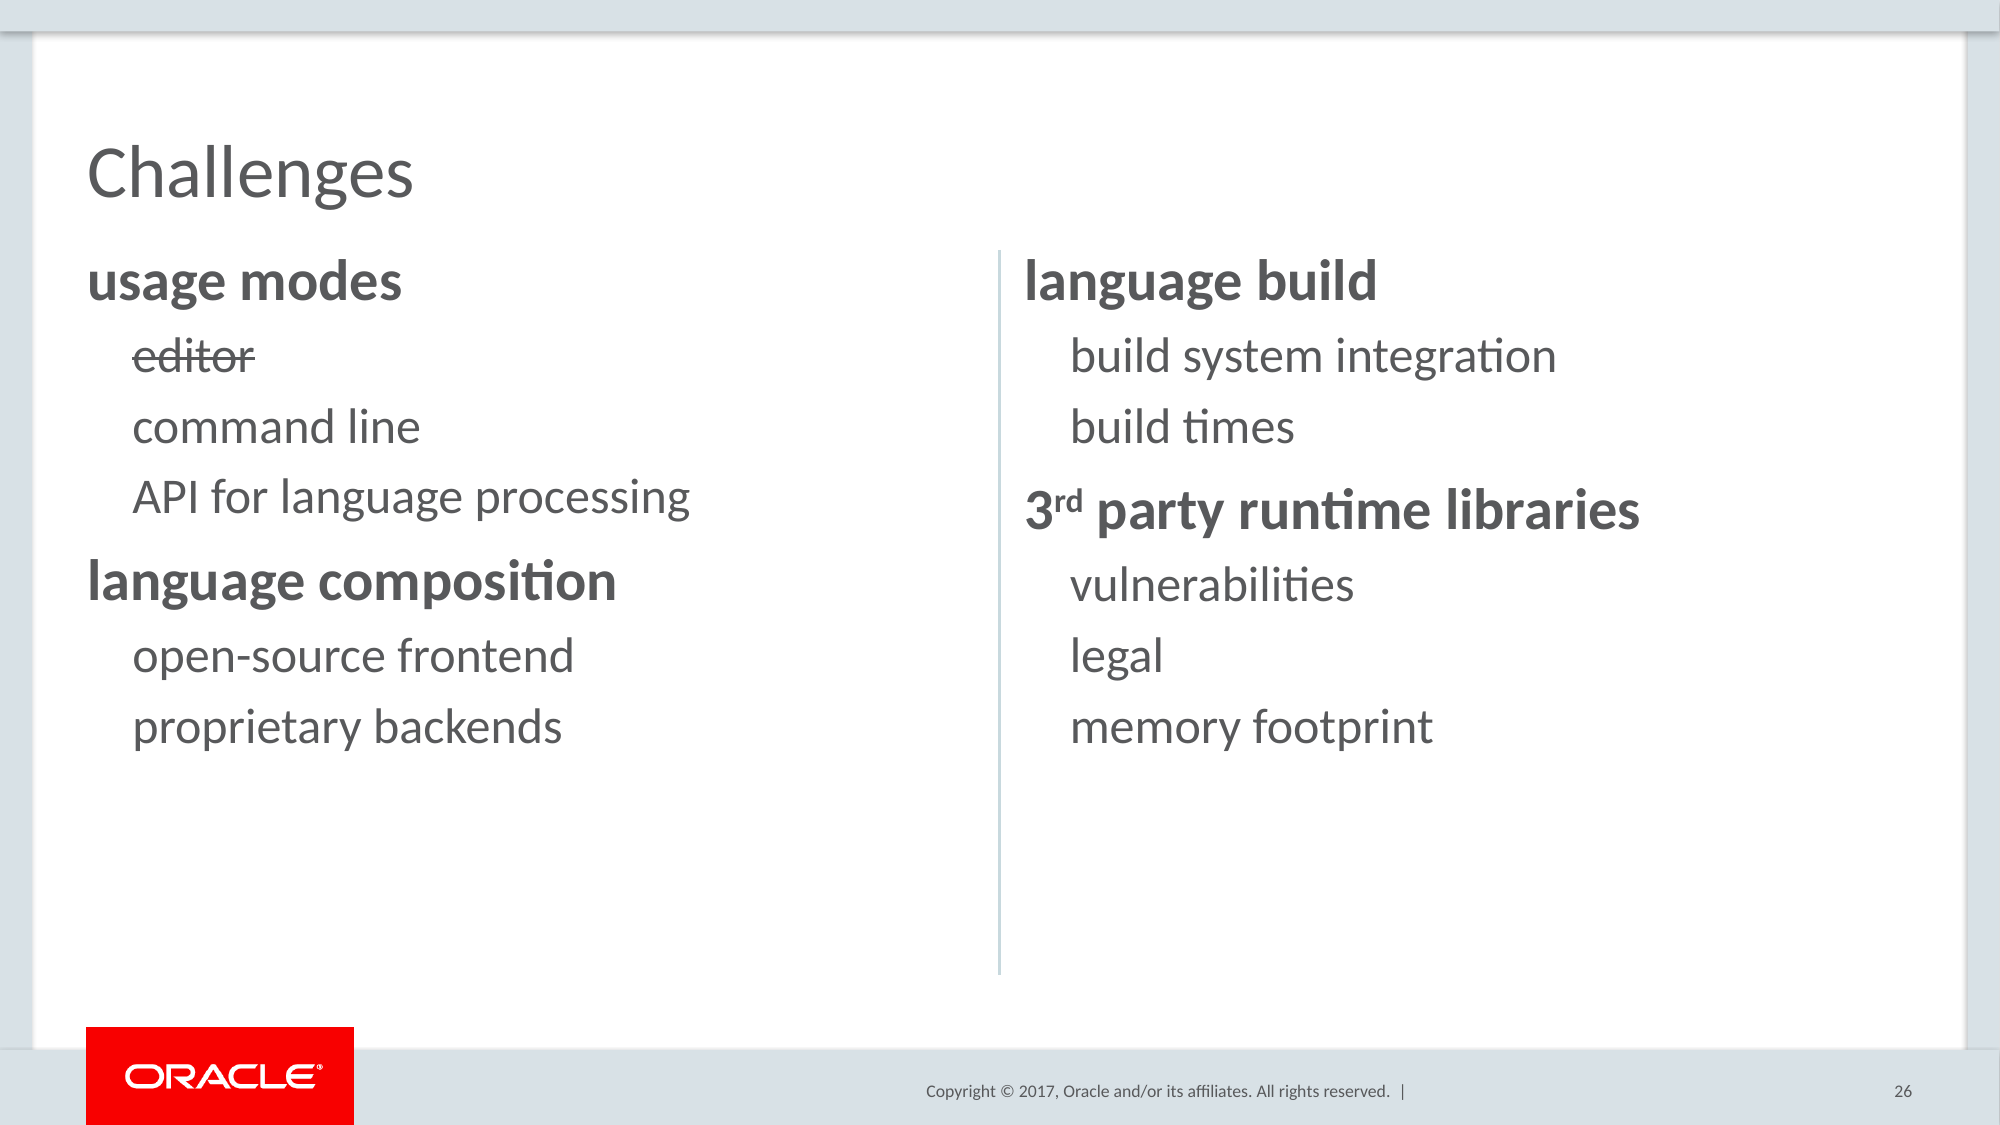

# Challenges
usage modes
editor
command line
API for language processing
language composition
open-source frontend
proprietary backends
language build
build system integration
build times
3rd party runtime libraries
vulnerabilities
legal
memory footprint

26